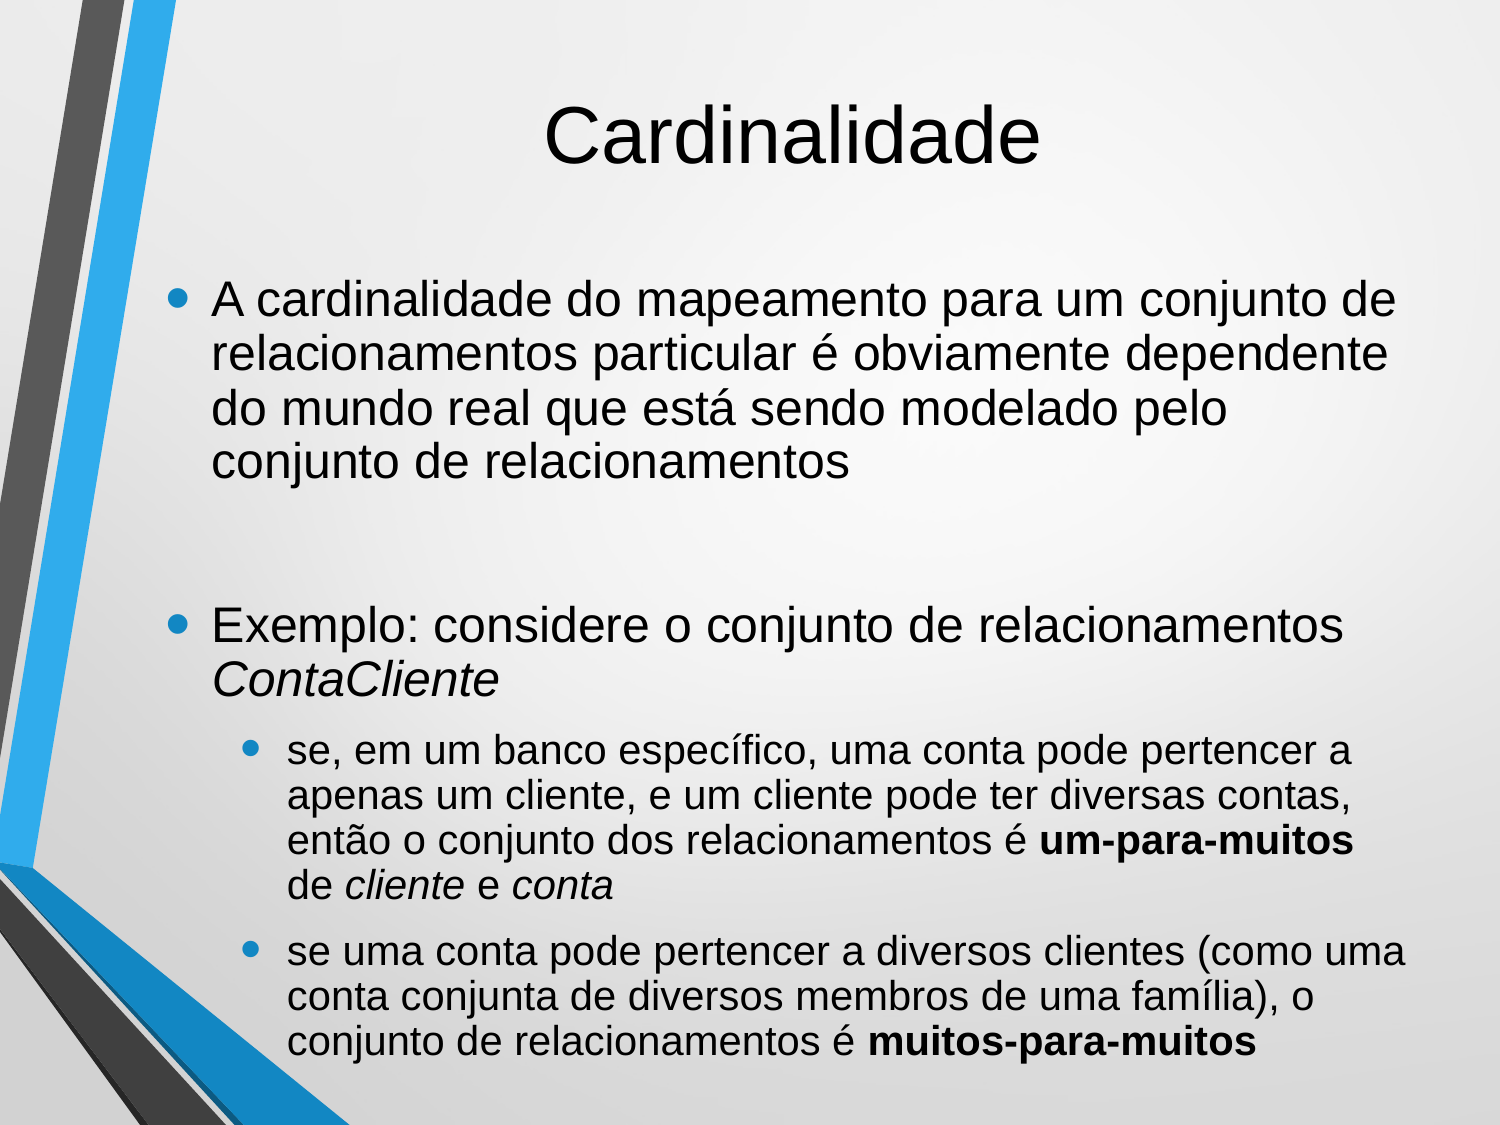

# Cardinalidade
A cardinalidade do mapeamento para um conjunto de relacionamentos particular é obviamente dependente do mundo real que está sendo modelado pelo conjunto de relacionamentos

Exemplo: considere o conjunto de relacionamentos ContaCliente
se, em um banco específico, uma conta pode pertencer a apenas um cliente, e um cliente pode ter diversas contas, então o conjunto dos relacionamentos é um-para-muitos de cliente e conta
se uma conta pode pertencer a diversos clientes (como uma conta conjunta de diversos membros de uma família), o conjunto de relacionamentos é muitos-para-muitos